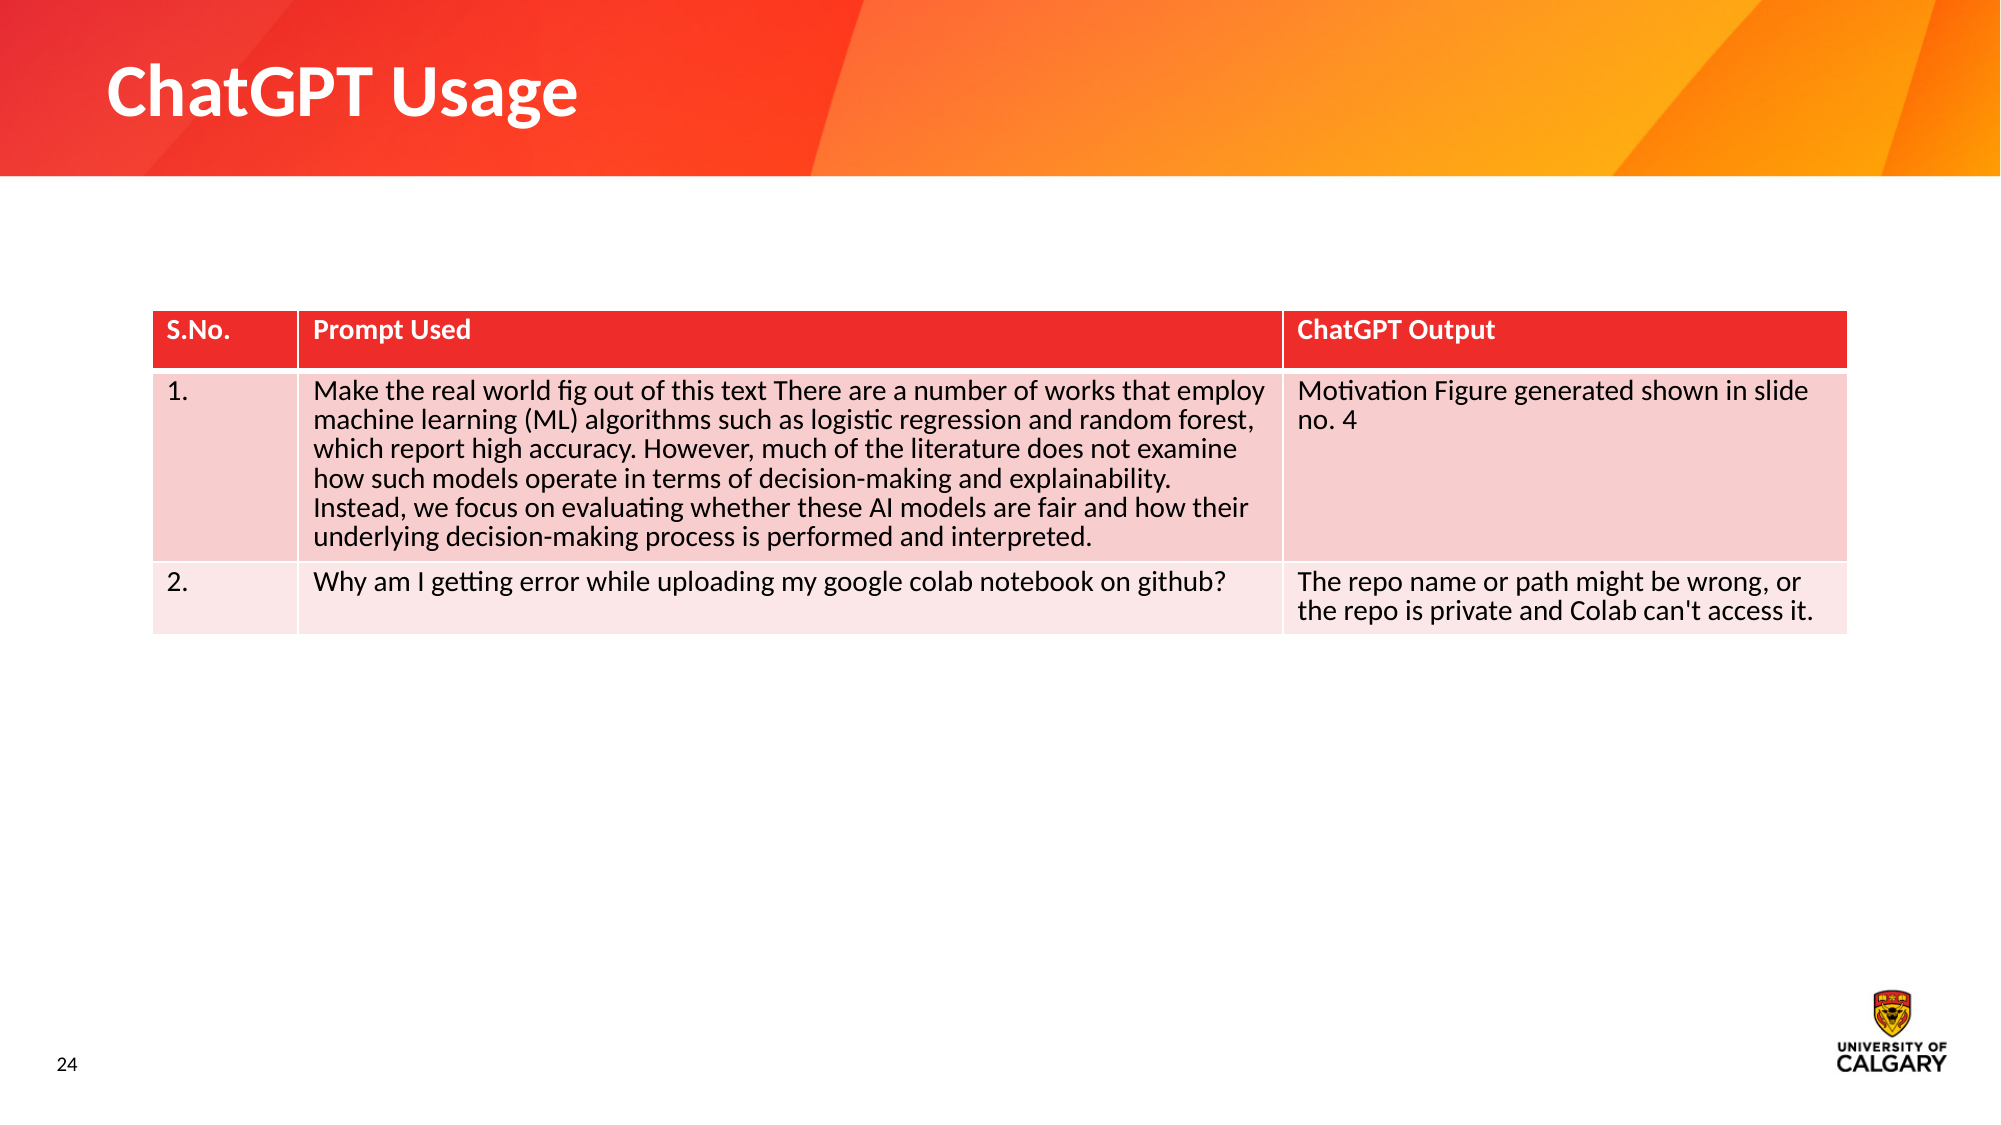

# ChatGPT Usage
| S.No. | Prompt Used | ChatGPT Output |
| --- | --- | --- |
| 1. | Make the real world fig out of this text There are a number of works that employ machine learning (ML) algorithms such as logistic regression and random forest, which report high accuracy. However, much of the literature does not examine how such models operate in terms of decision-making and explainability. Instead, we focus on evaluating whether these AI models are fair and how their underlying decision-making process is performed and interpreted. | Motivation Figure generated shown in slide no. 4 |
| 2. | Why am I getting error while uploading my google colab notebook on github? | The repo name or path might be wrong, or the repo is private and Colab can't access it. |
24